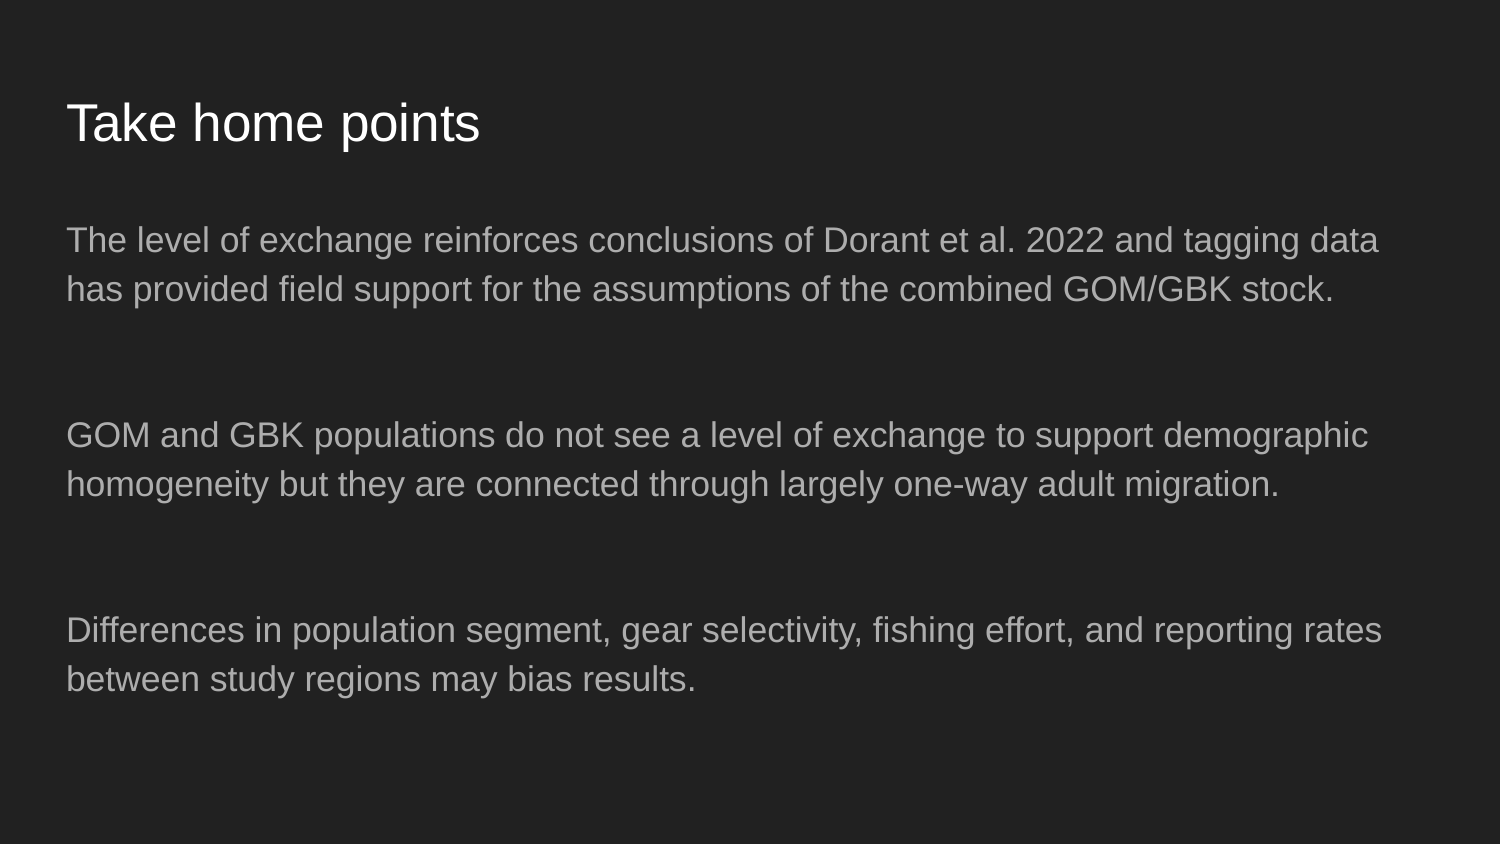

# Take home points

The level of exchange reinforces conclusions of Dorant et al. 2022 and tagging data has provided field support for the assumptions of the combined GOM/GBK stock.

GOM and GBK populations do not see a level of exchange to support demographic homogeneity but they are connected through largely one-way adult migration.

Differences in population segment, gear selectivity, fishing effort, and reporting rates between study regions may bias results.